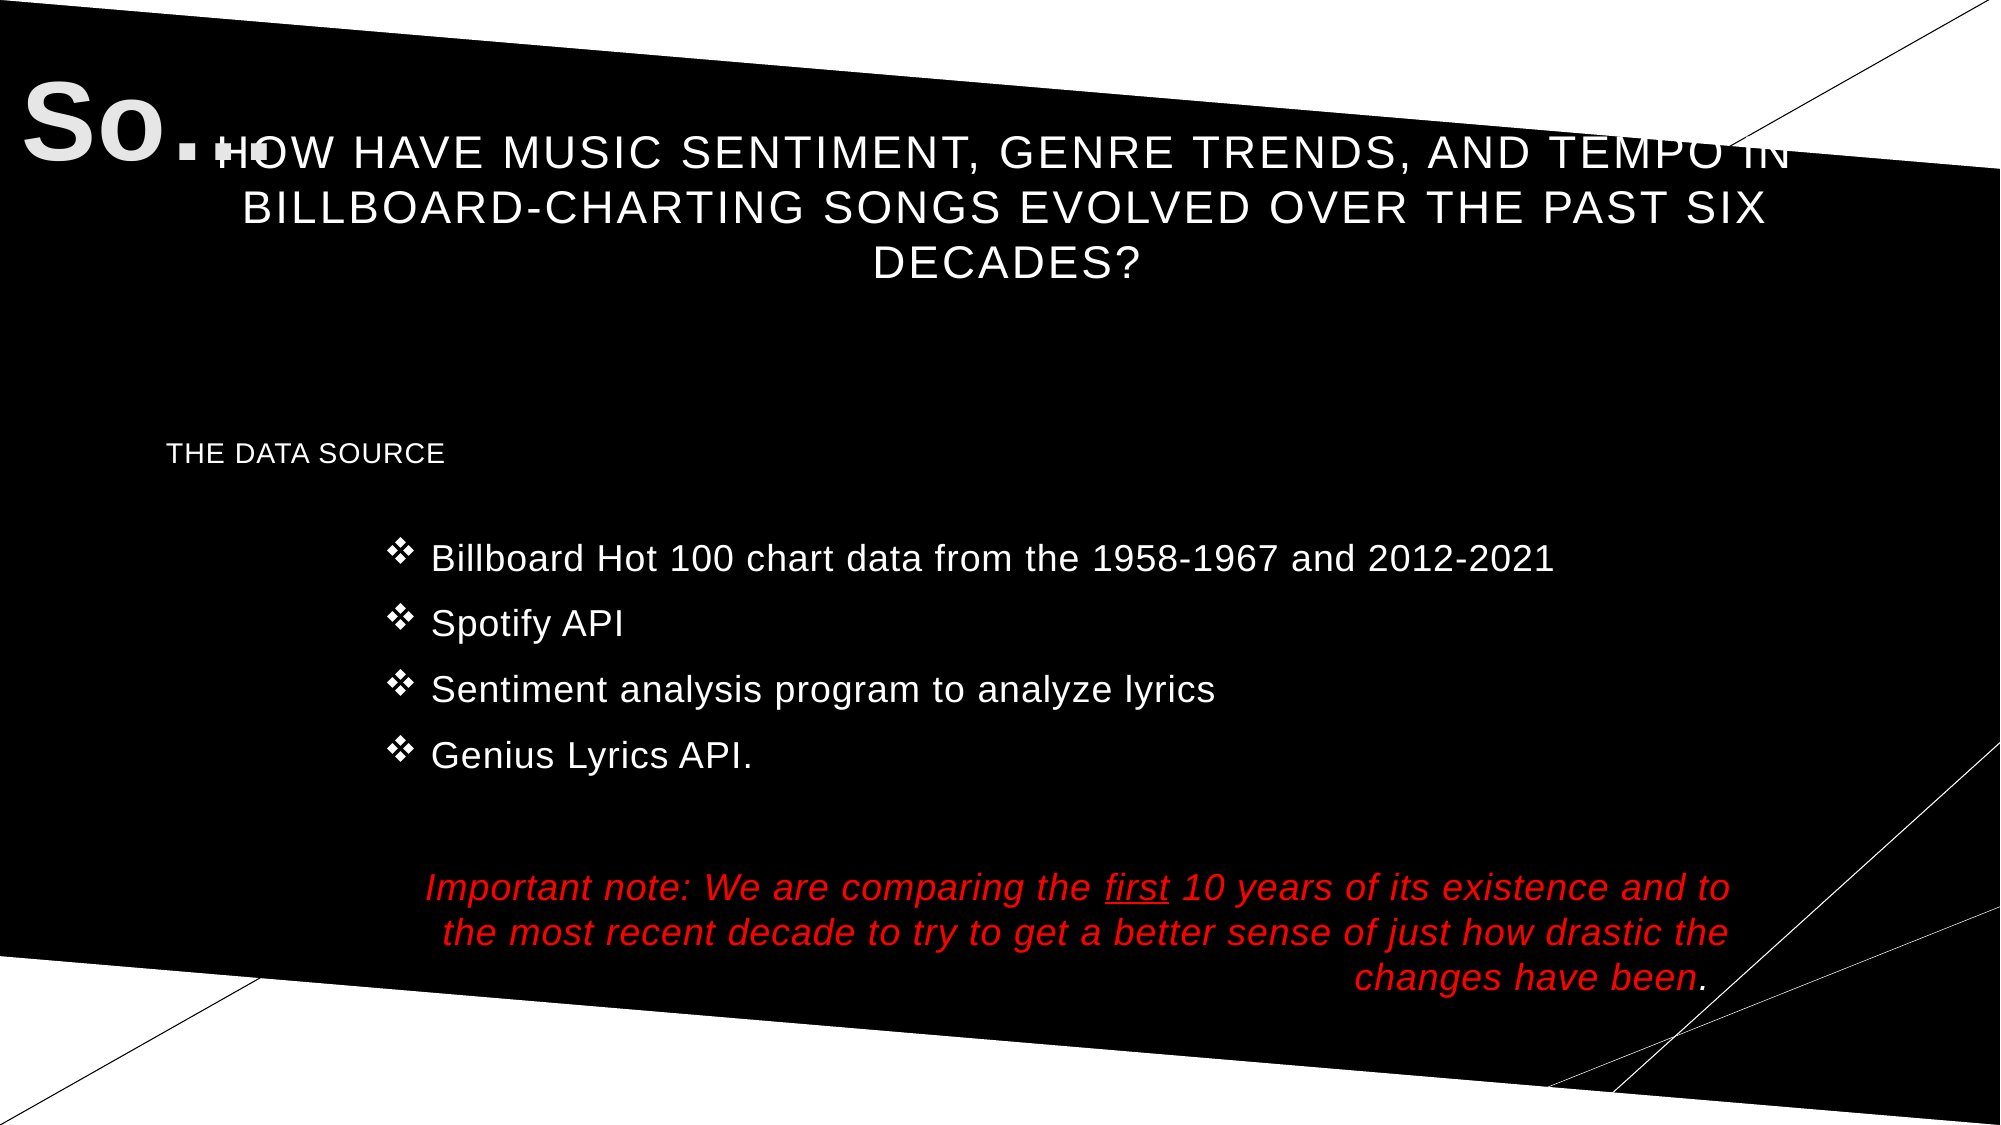

So…
# How have music sentiment, genre trends, and tempo in Billboard-charting songs evolved over the past six decades?
THE DATA SOURCE
Billboard Hot 100 chart data from the 1958-1967 and 2012-2021
Spotify API
Sentiment analysis program to analyze lyrics
Genius Lyrics API.

Important note: We are comparing the first 10 years of its existence and to the most recent decade to try to get a better sense of just how drastic the changes have been.